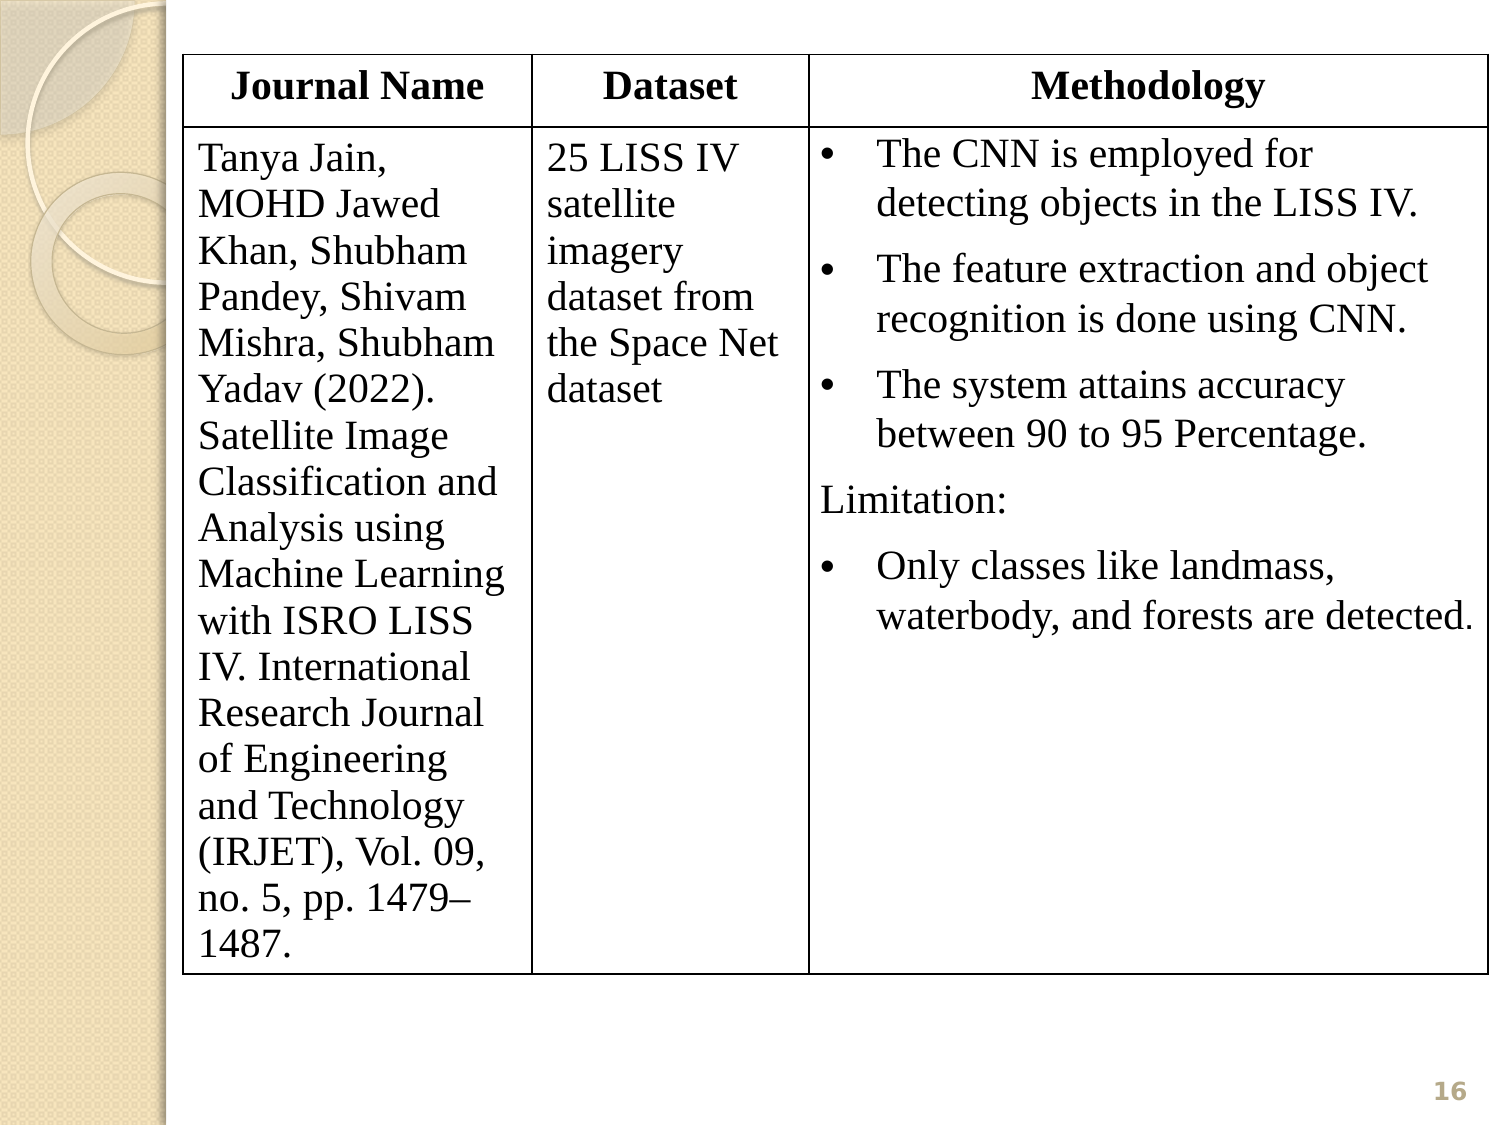

| Journal Name | Dataset | Methodology |
| --- | --- | --- |
| Tanya Jain, MOHD Jawed Khan, Shubham Pandey, Shivam Mishra, Shubham Yadav (2022). Satellite Image Classification and Analysis using Machine Learning with ISRO LISS IV. International Research Journal of Engineering and Technology (IRJET), Vol. 09, no. 5, pp. 1479–1487. | 25 LISS IV satellite imagery dataset from the Space Net dataset | The CNN is employed for detecting objects in the LISS IV. The feature extraction and object recognition is done using CNN. The system attains accuracy between 90 to 95 Percentage. Limitation: Only classes like landmass, waterbody, and forests are detected. |
16